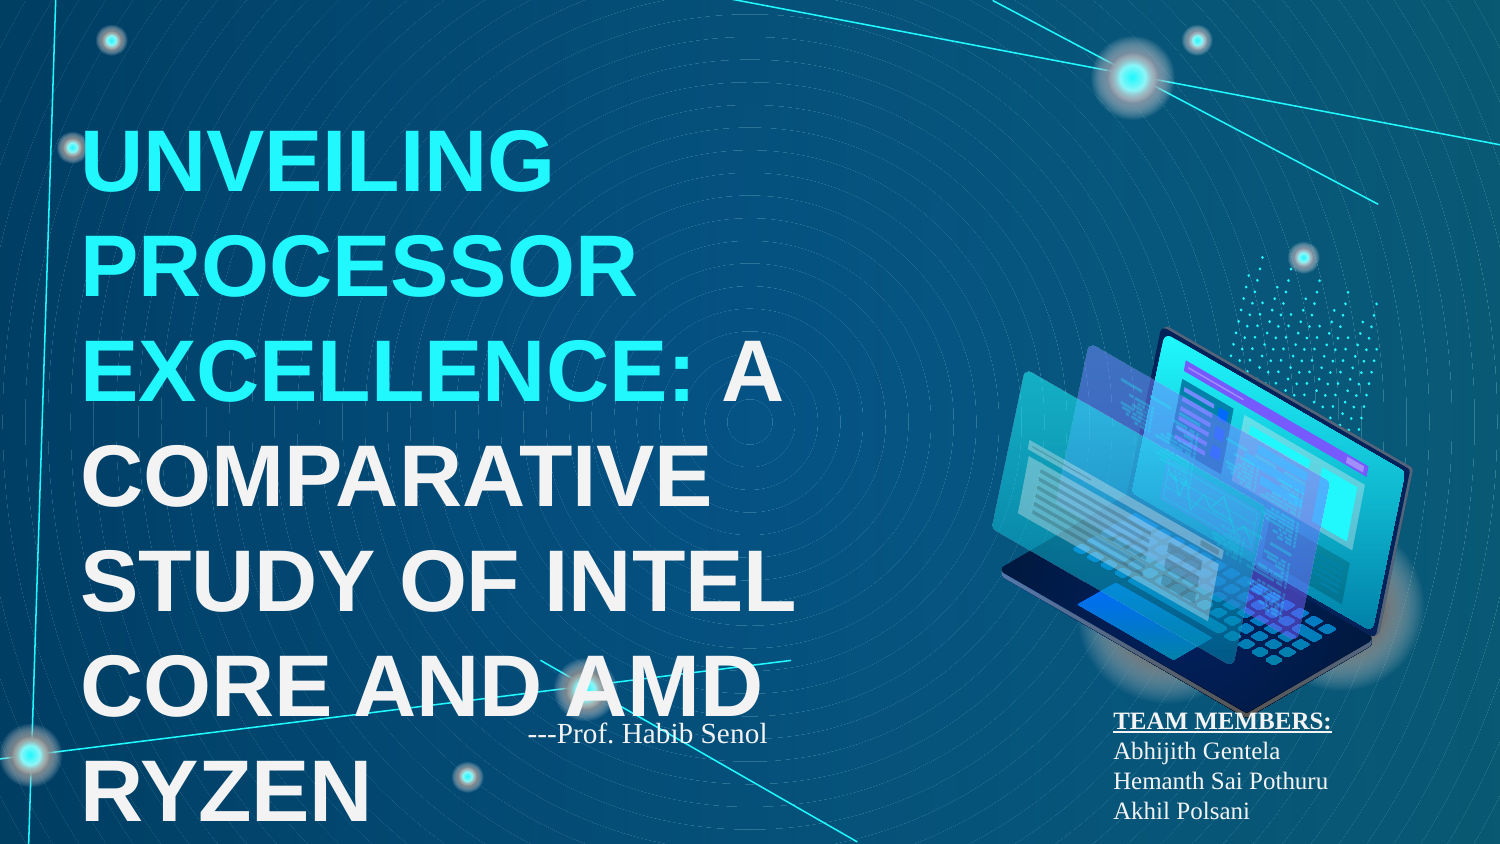

# UNVEILING PROCESSOR EXCELLENCE: A COMPARATIVE STUDY OF INTEL CORE AND AMD RYZEN

TEAM MEMBERS:
Abhijith Gentela
Hemanth Sai Pothuru
Akhil Polsani
---Prof. Habib Senol